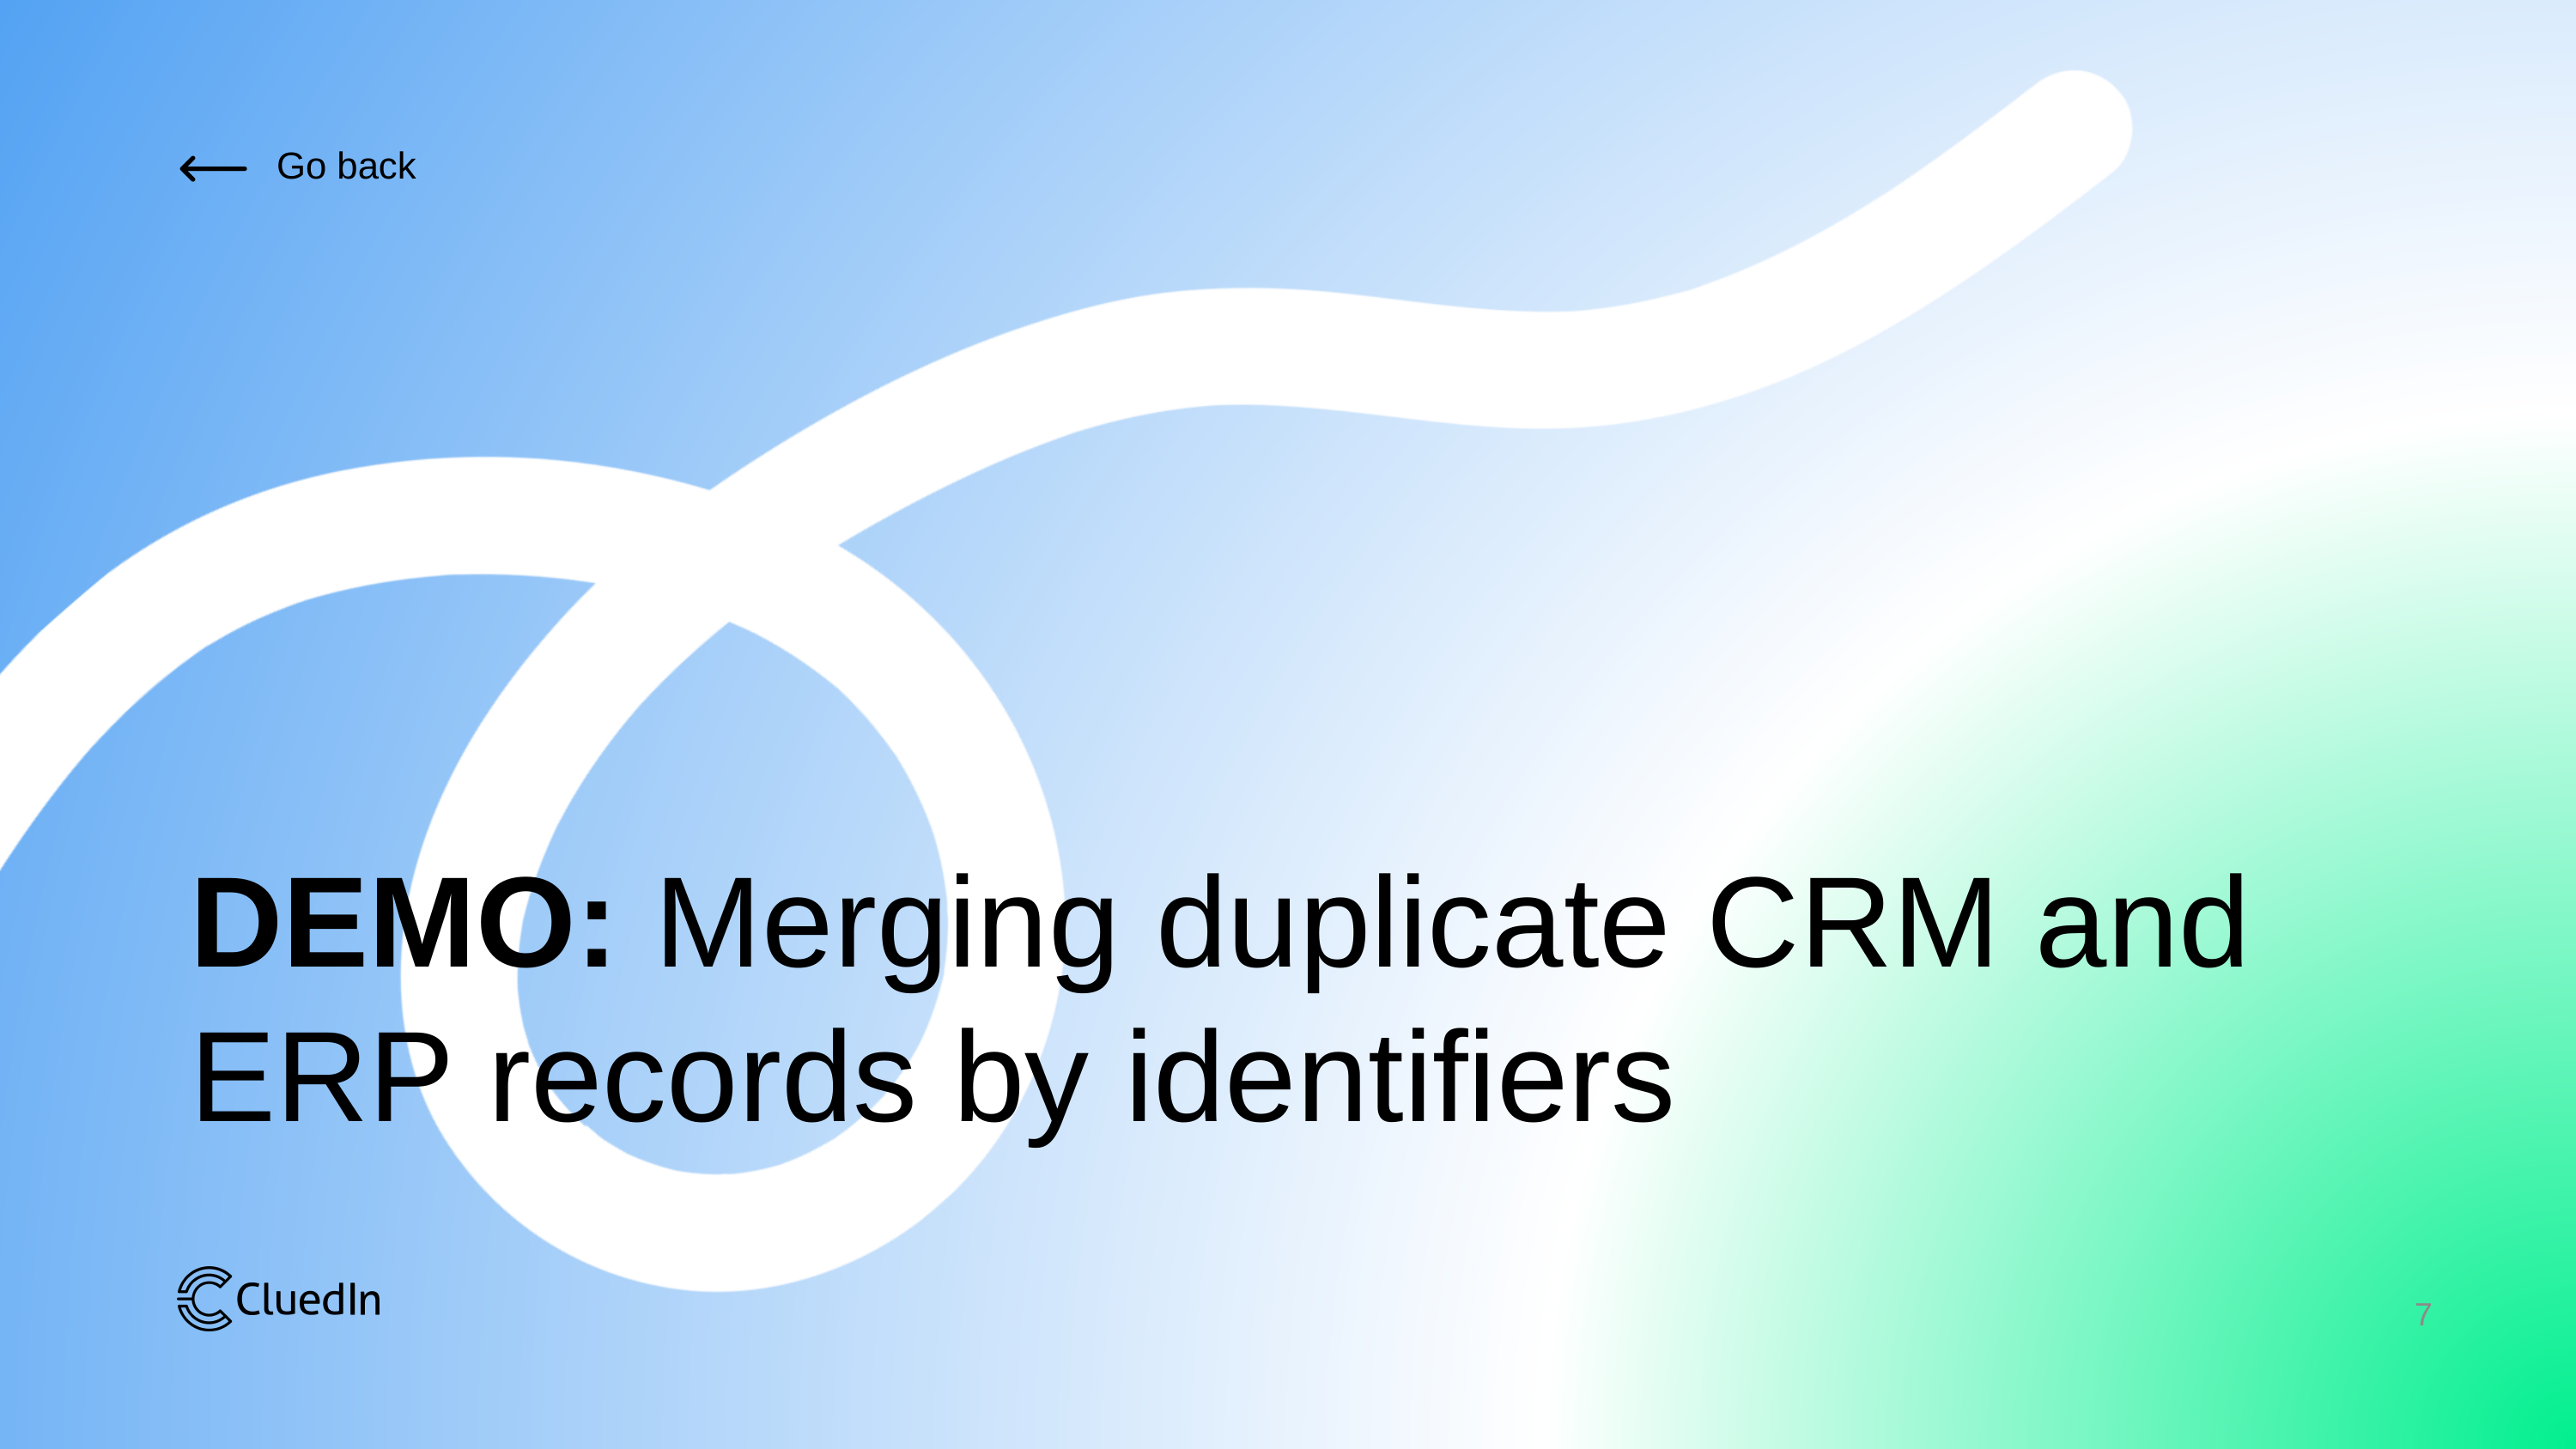

DEMO: Merging duplicate CRM and ERP records by identifiers
7